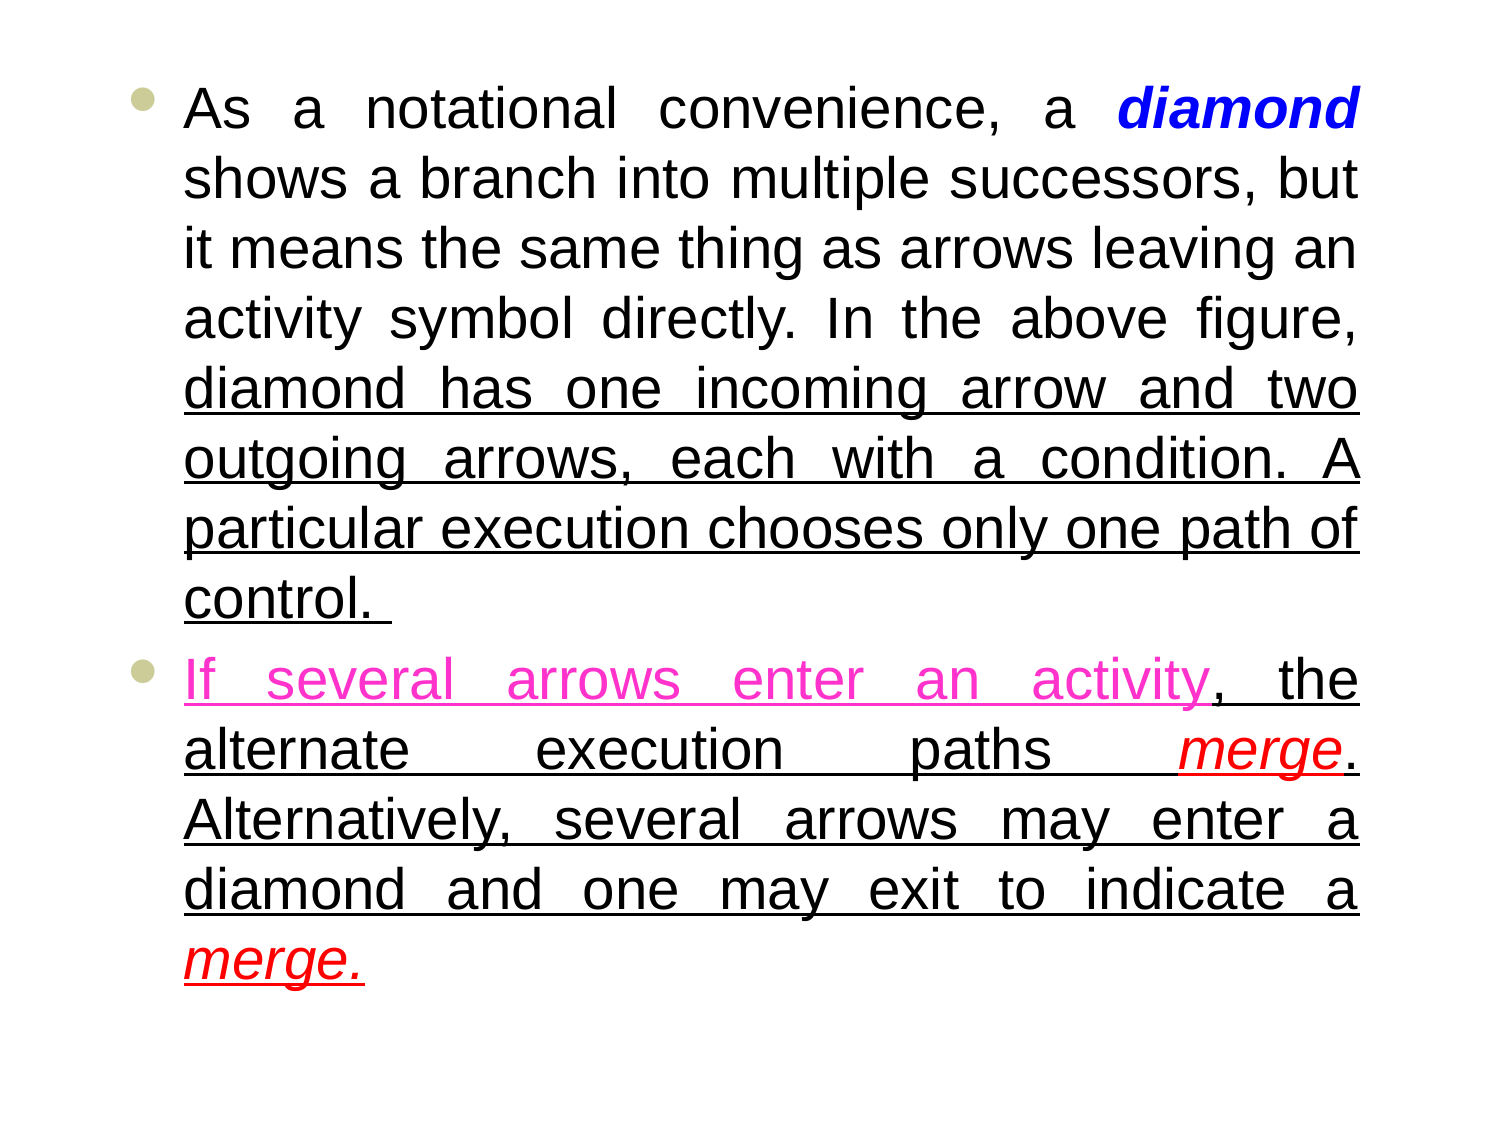

#
As a notational convenience, a diamond shows a branch into multiple successors, but it means the same thing as arrows leaving an activity symbol directly. In the above figure, diamond has one incoming arrow and two outgoing arrows, each with a condition. A particular execution chooses only one path of control.
If several arrows enter an activity, the alternate execution paths merge. Alternatively, several arrows may enter a diamond and one may exit to indicate a merge.